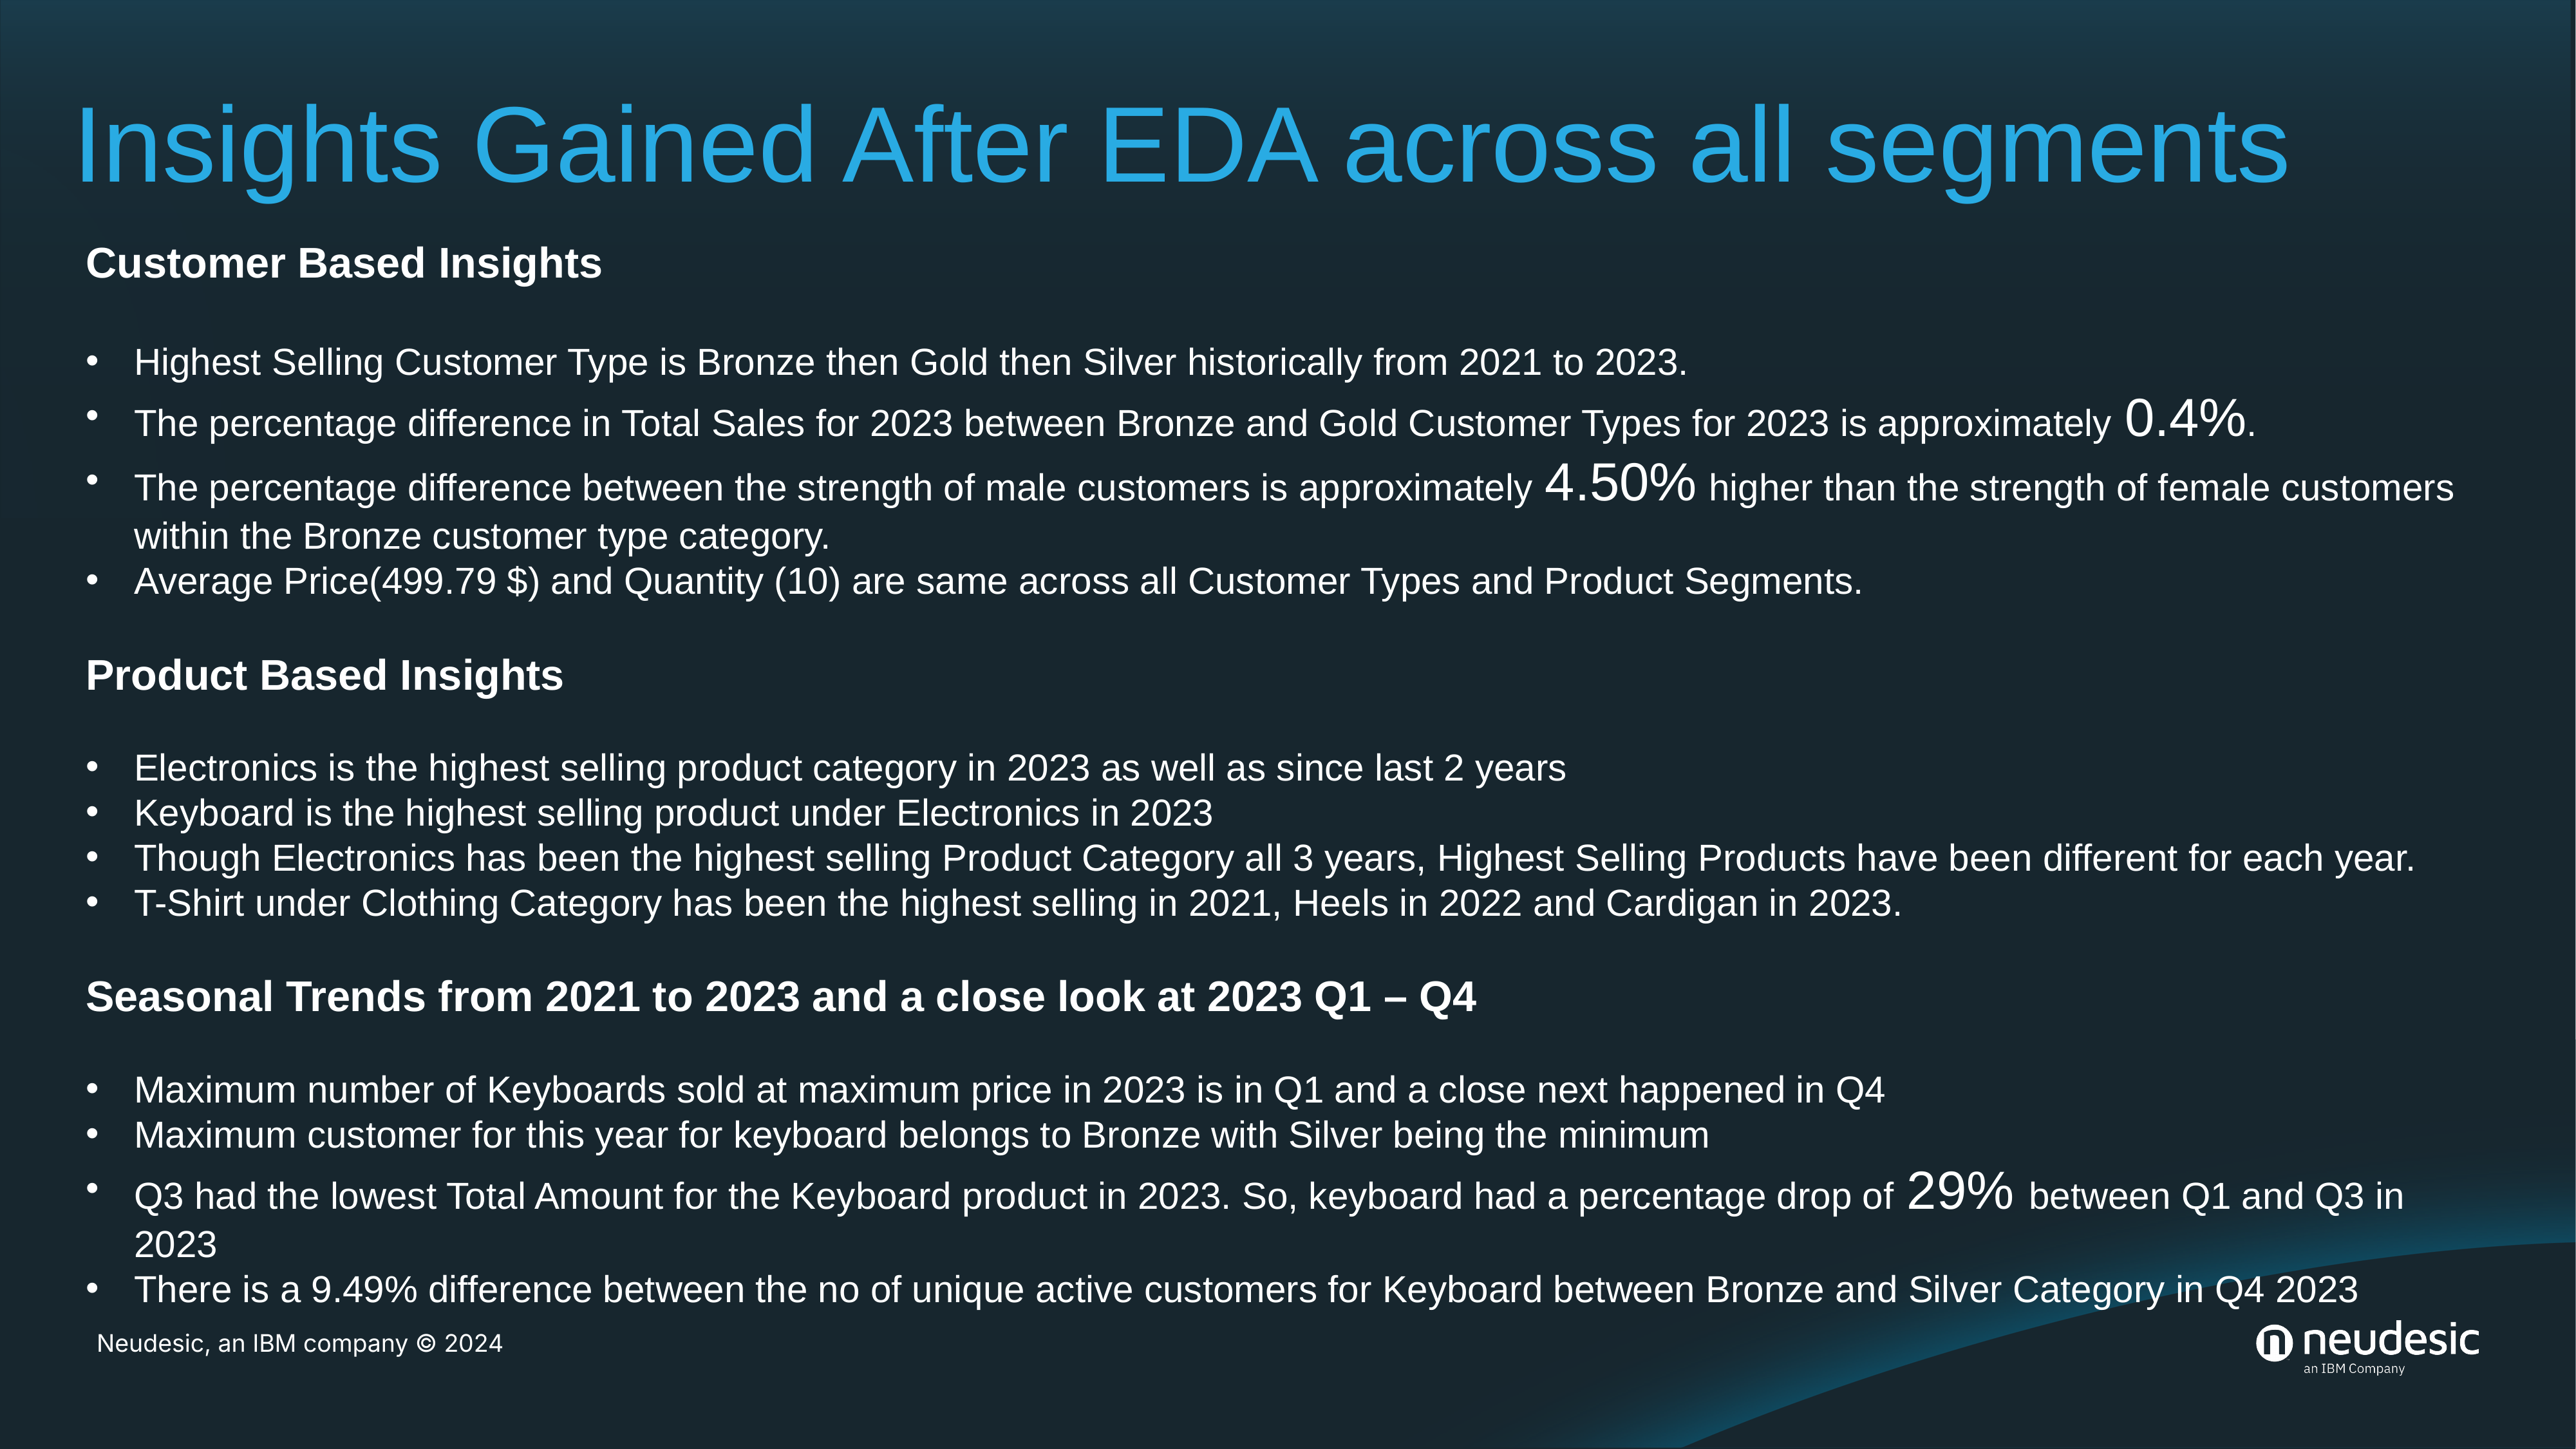

# Insights Gained After EDA across all segments
Customer Based Insights

Highest Selling Customer Type is Bronze then Gold then Silver historically from 2021 to 2023.
The percentage difference in Total Sales for 2023 between Bronze and Gold Customer Types for 2023 is approximately 0.4%.
The percentage difference between the strength of male customers is approximately 4.50% higher than the strength of female customers within the Bronze customer type category.
Average Price(499.79 $) and Quantity (10) are same across all Customer Types and Product Segments.

Product Based Insights

Electronics is the highest selling product category in 2023 as well as since last 2 years
Keyboard is the highest selling product under Electronics in 2023
Though Electronics has been the highest selling Product Category all 3 years, Highest Selling Products have been different for each year.
T-Shirt under Clothing Category has been the highest selling in 2021, Heels in 2022 and Cardigan in 2023.

Seasonal Trends from 2021 to 2023 and a close look at 2023 Q1 – Q4

Maximum number of Keyboards sold at maximum price in 2023 is in Q1 and a close next happened in Q4
Maximum customer for this year for keyboard belongs to Bronze with Silver being the minimum
Q3 had the lowest Total Amount for the Keyboard product in 2023. So, keyboard had a percentage drop of 29% between Q1 and Q3 in 2023
There is a 9.49% difference between the no of unique active customers for Keyboard between Bronze and Silver Category in Q4 2023